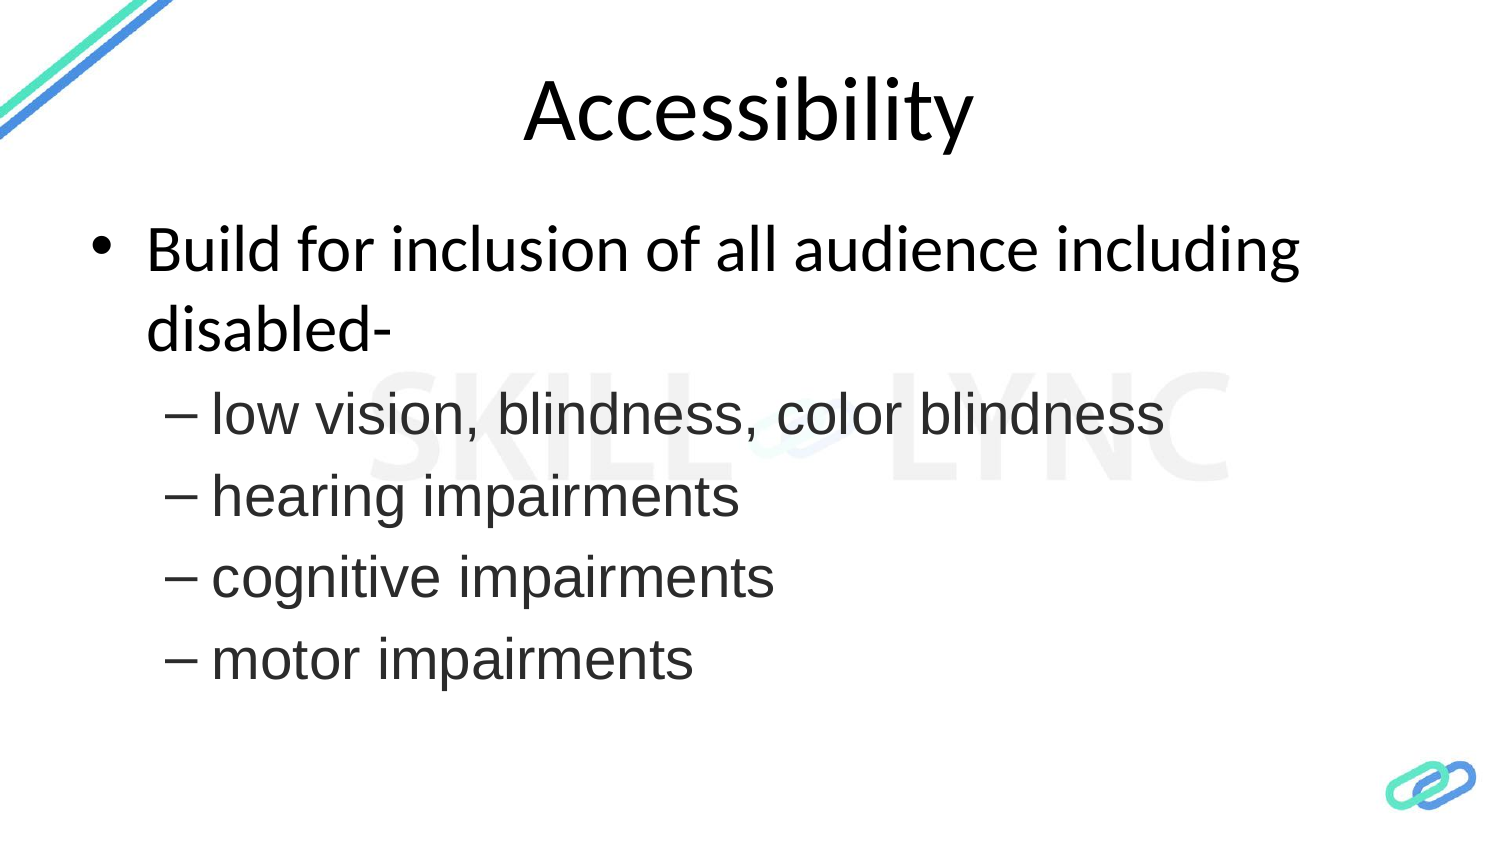

# Accessibility
Build for inclusion of all audience including disabled-
low vision, blindness, color blindness
hearing impairments
cognitive impairments
motor impairments